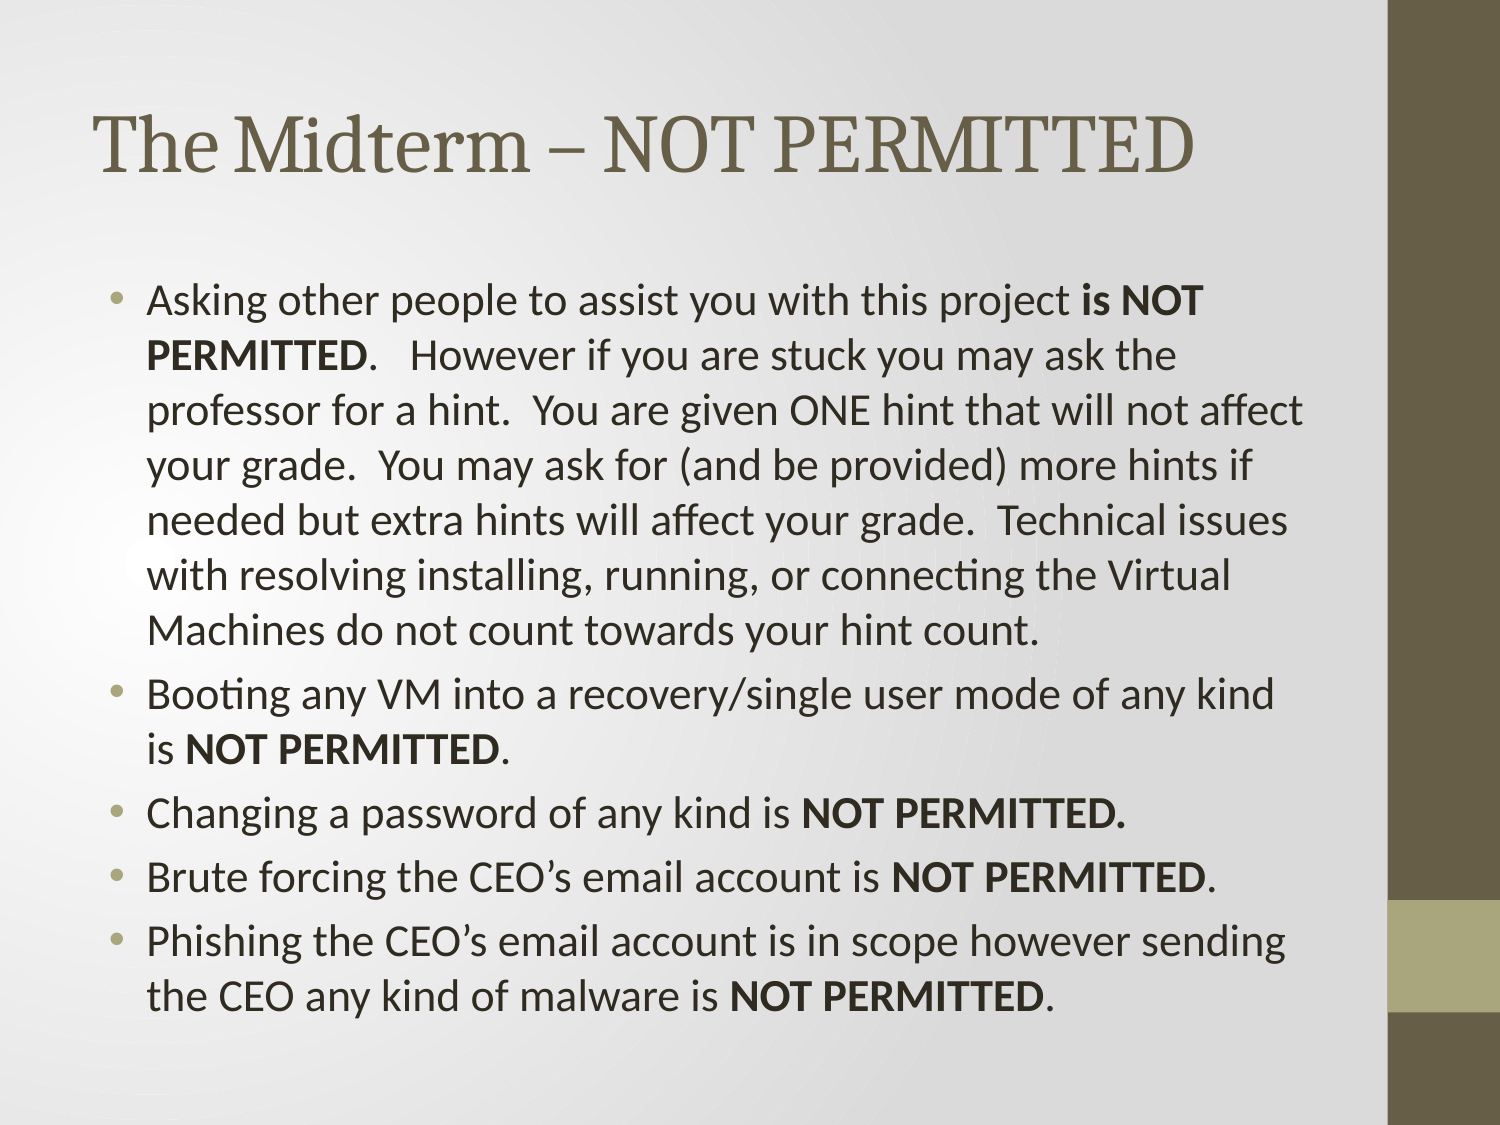

# The Midterm – NOT PERMITTED
Asking other people to assist you with this project is NOT PERMITTED.   However if you are stuck you may ask the professor for a hint.  You are given ONE hint that will not affect your grade.  You may ask for (and be provided) more hints if needed but extra hints will affect your grade.  Technical issues with resolving installing, running, or connecting the Virtual Machines do not count towards your hint count.
Booting any VM into a recovery/single user mode of any kind is NOT PERMITTED.
Changing a password of any kind is NOT PERMITTED.
Brute forcing the CEO’s email account is NOT PERMITTED.
Phishing the CEO’s email account is in scope however sending the CEO any kind of malware is NOT PERMITTED.